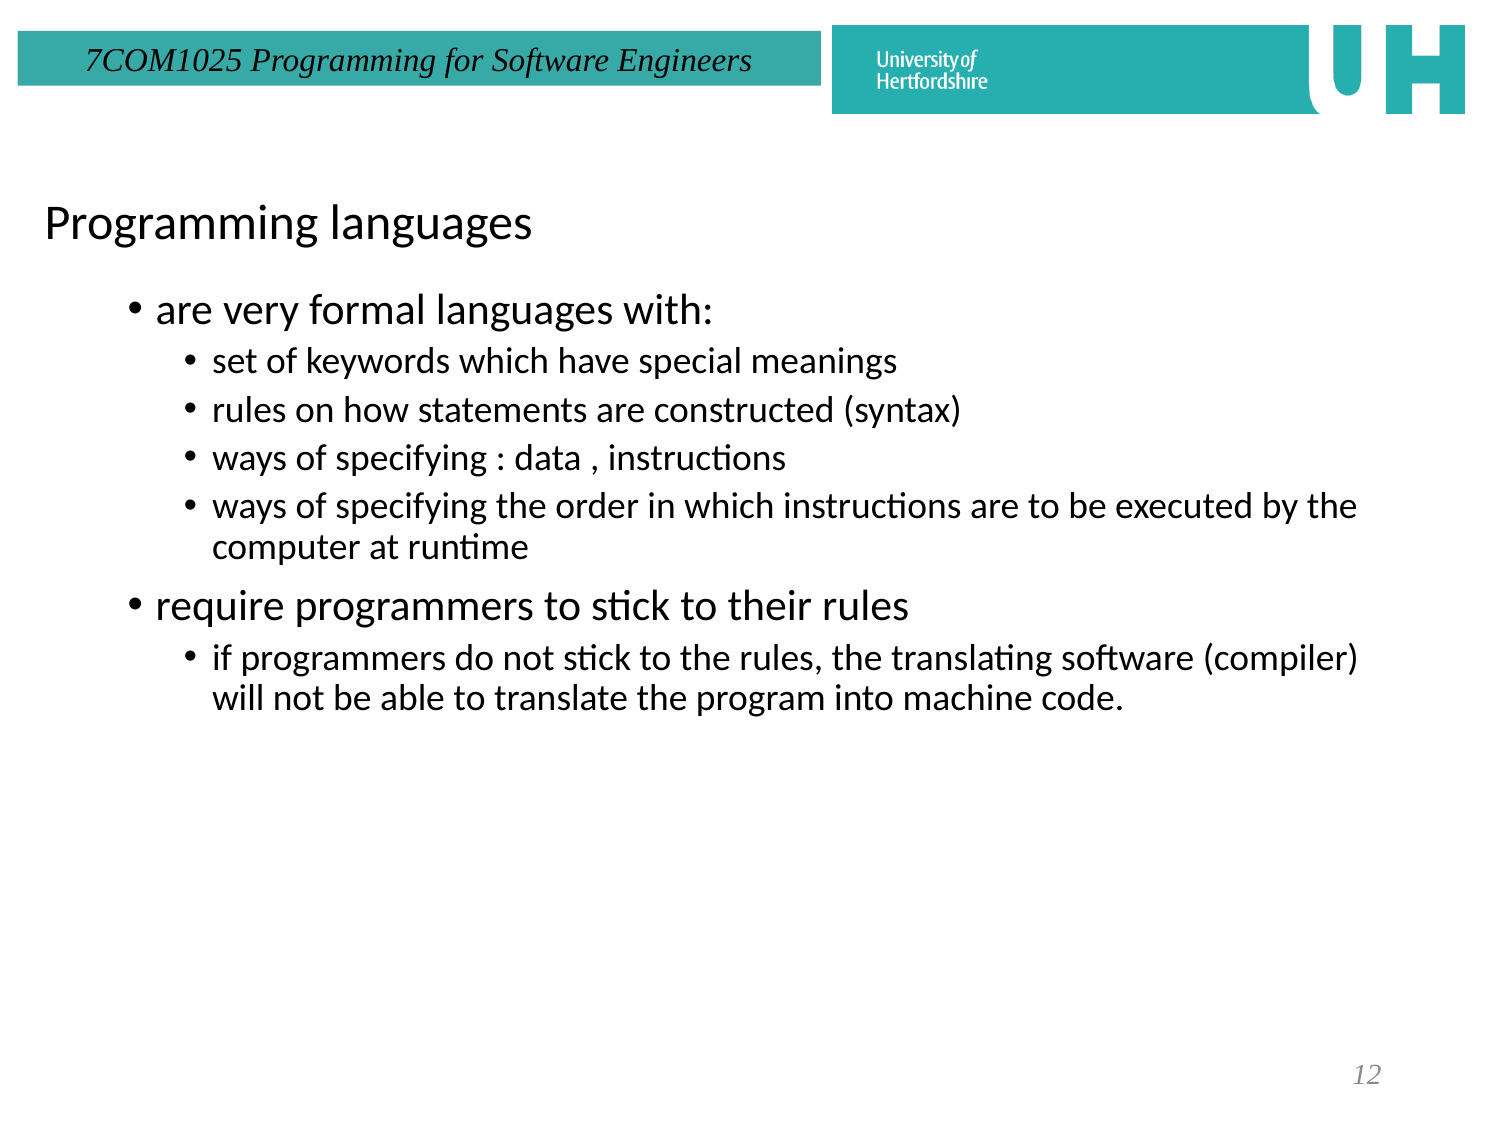

Programming languages
are very formal languages with:
set of keywords which have special meanings
rules on how statements are constructed (syntax)
ways of specifying : data , instructions
ways of specifying the order in which instructions are to be executed by the computer at runtime
require programmers to stick to their rules
if programmers do not stick to the rules, the translating software (compiler) will not be able to translate the program into machine code.
12